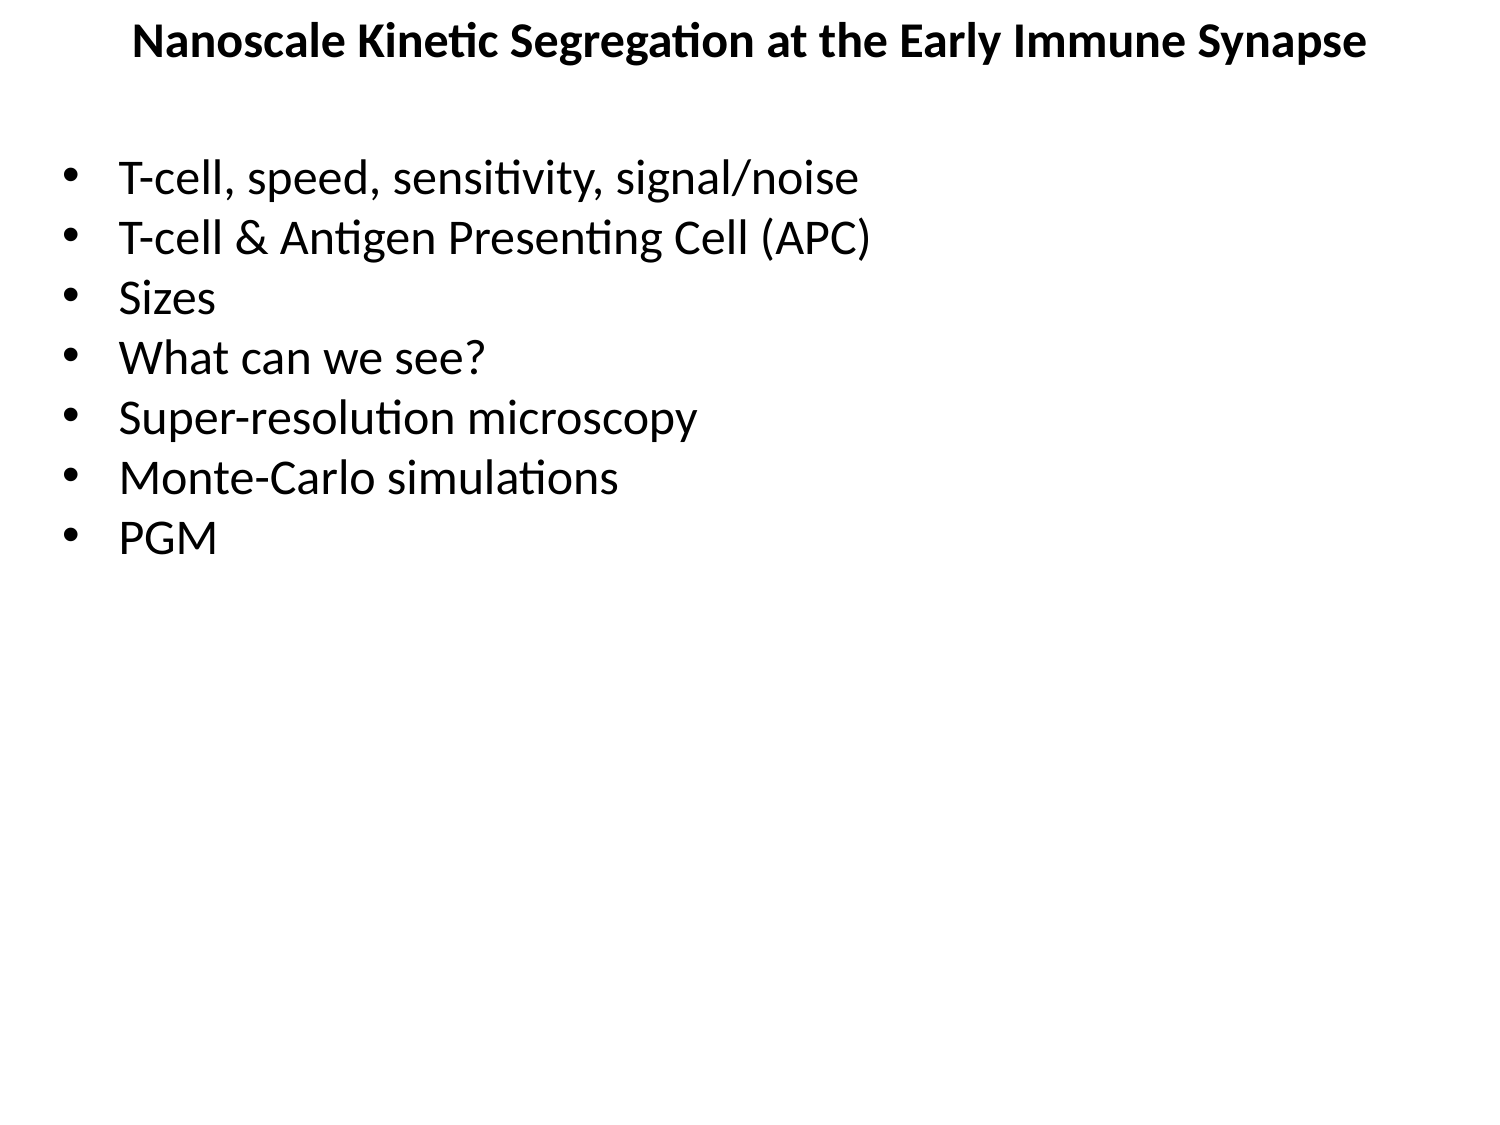

Nanoscale Kinetic Segregation at the Early Immune Synapse
T-cell, speed, sensitivity, signal/noise
T-cell & Antigen Presenting Cell (APC)
Sizes
What can we see?
Super-resolution microscopy
Monte-Carlo simulations
PGM